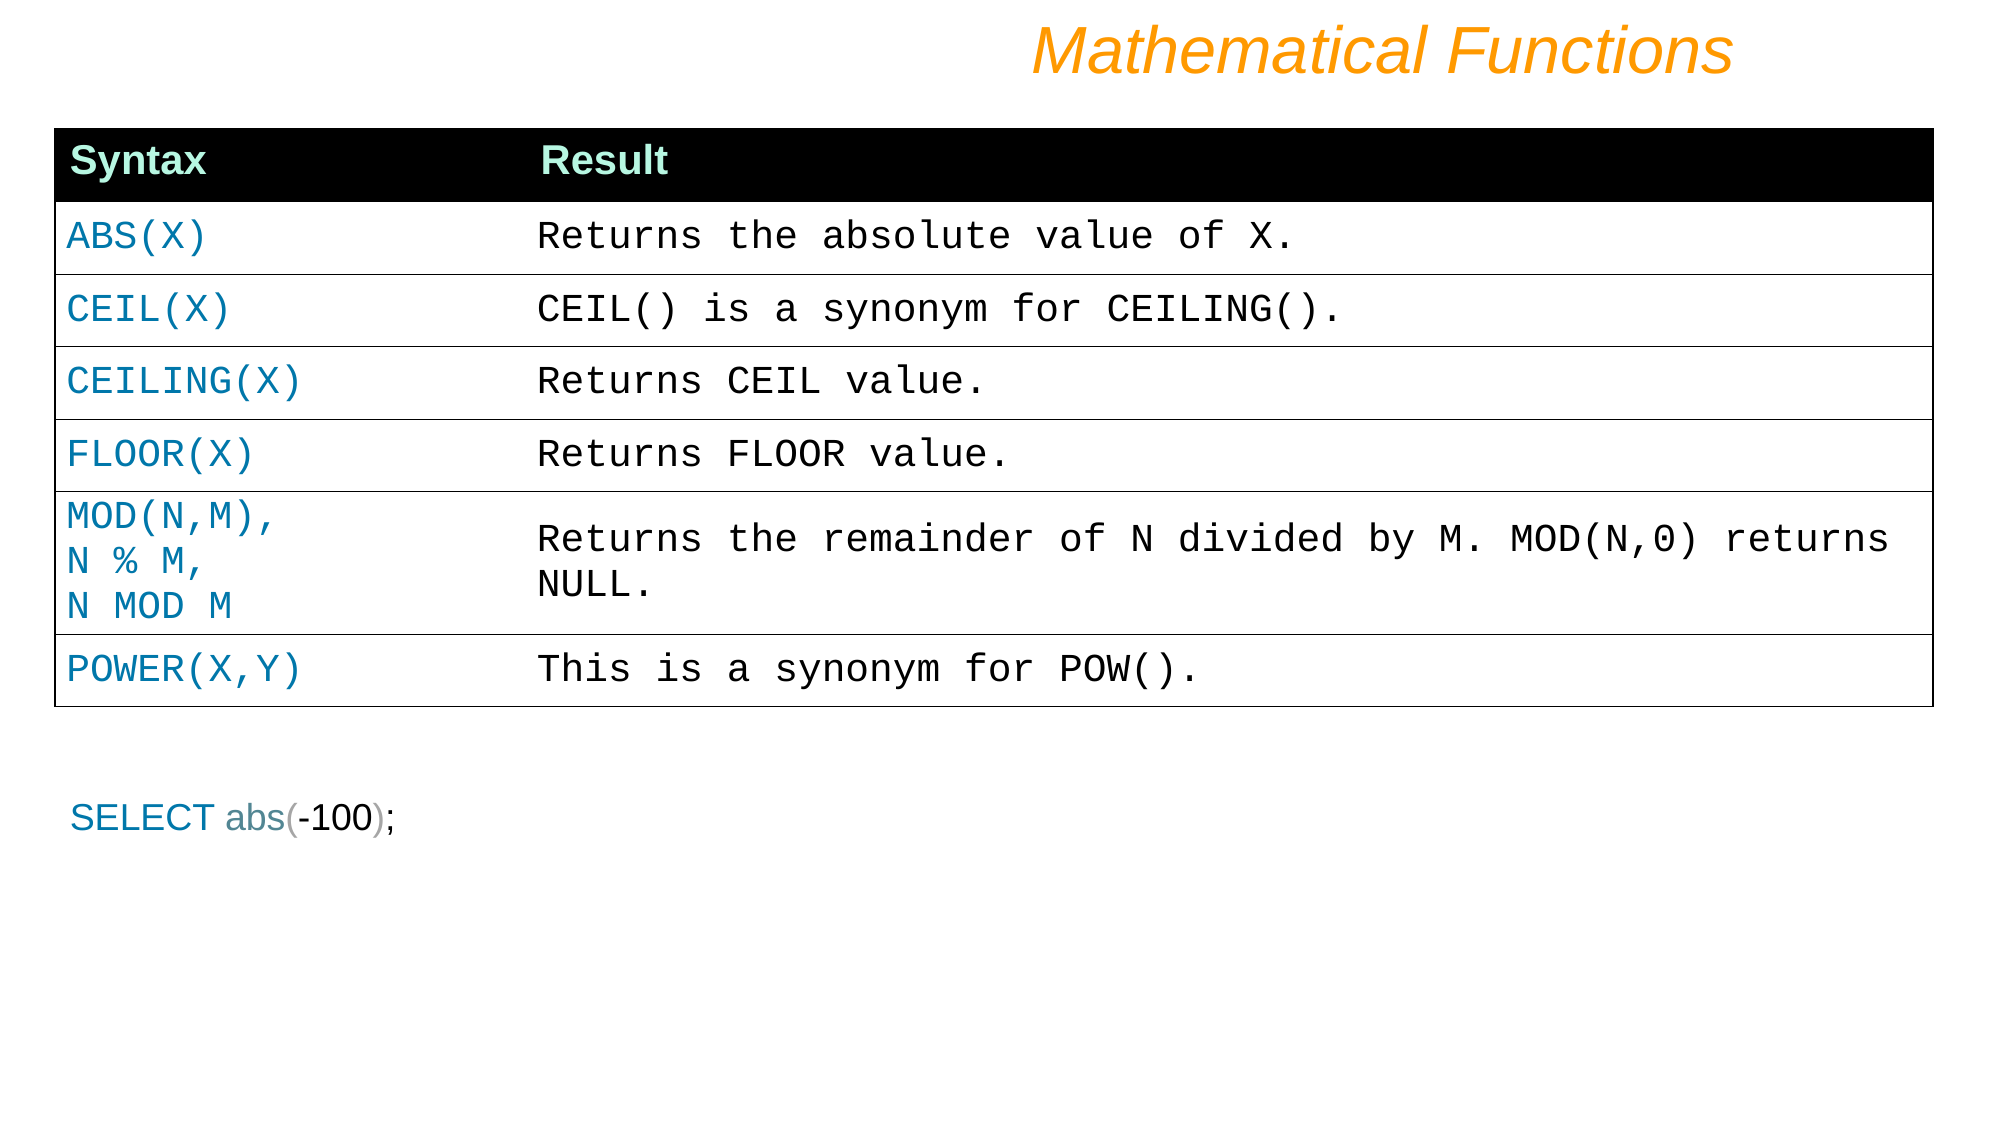

Mathematical Functions
| Syntax | Result |
| --- | --- |
| ABS(X) | Returns the absolute value of X. |
| CEIL(X) | CEIL() is a synonym for CEILING(). |
| CEILING(X) | Returns CEIL value. |
| FLOOR(X) | Returns FLOOR value. |
| MOD(N,M), N % M, N MOD M | Returns the remainder of N divided by M. MOD(N,0) returns NULL. |
| POWER(X,Y) | This is a synonym for POW(). |
SELECT abs(-100);